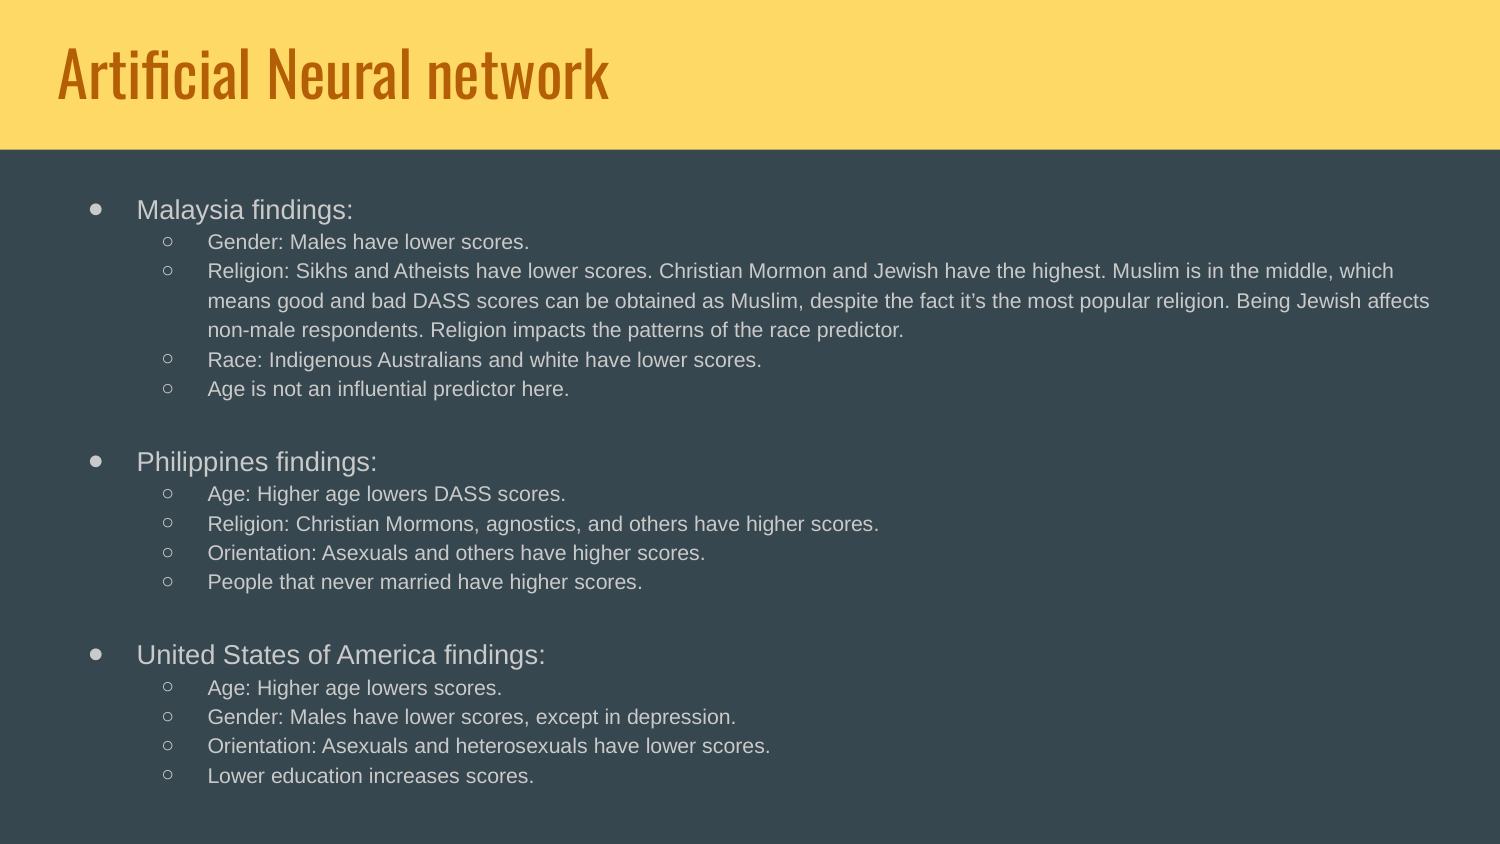

Artificial Neural network
Malaysia findings:
Gender: Males have lower scores.
Religion: Sikhs and Atheists have lower scores. Christian Mormon and Jewish have the highest. Muslim is in the middle, which means good and bad DASS scores can be obtained as Muslim, despite the fact it’s the most popular religion. Being Jewish affects non-male respondents. Religion impacts the patterns of the race predictor.
Race: Indigenous Australians and white have lower scores.
Age is not an influential predictor here.

Philippines findings:
Age: Higher age lowers DASS scores.
Religion: Christian Mormons, agnostics, and others have higher scores.
Orientation: Asexuals and others have higher scores.
People that never married have higher scores.

United States of America findings:
Age: Higher age lowers scores.
Gender: Males have lower scores, except in depression.
Orientation: Asexuals and heterosexuals have lower scores.
Lower education increases scores.